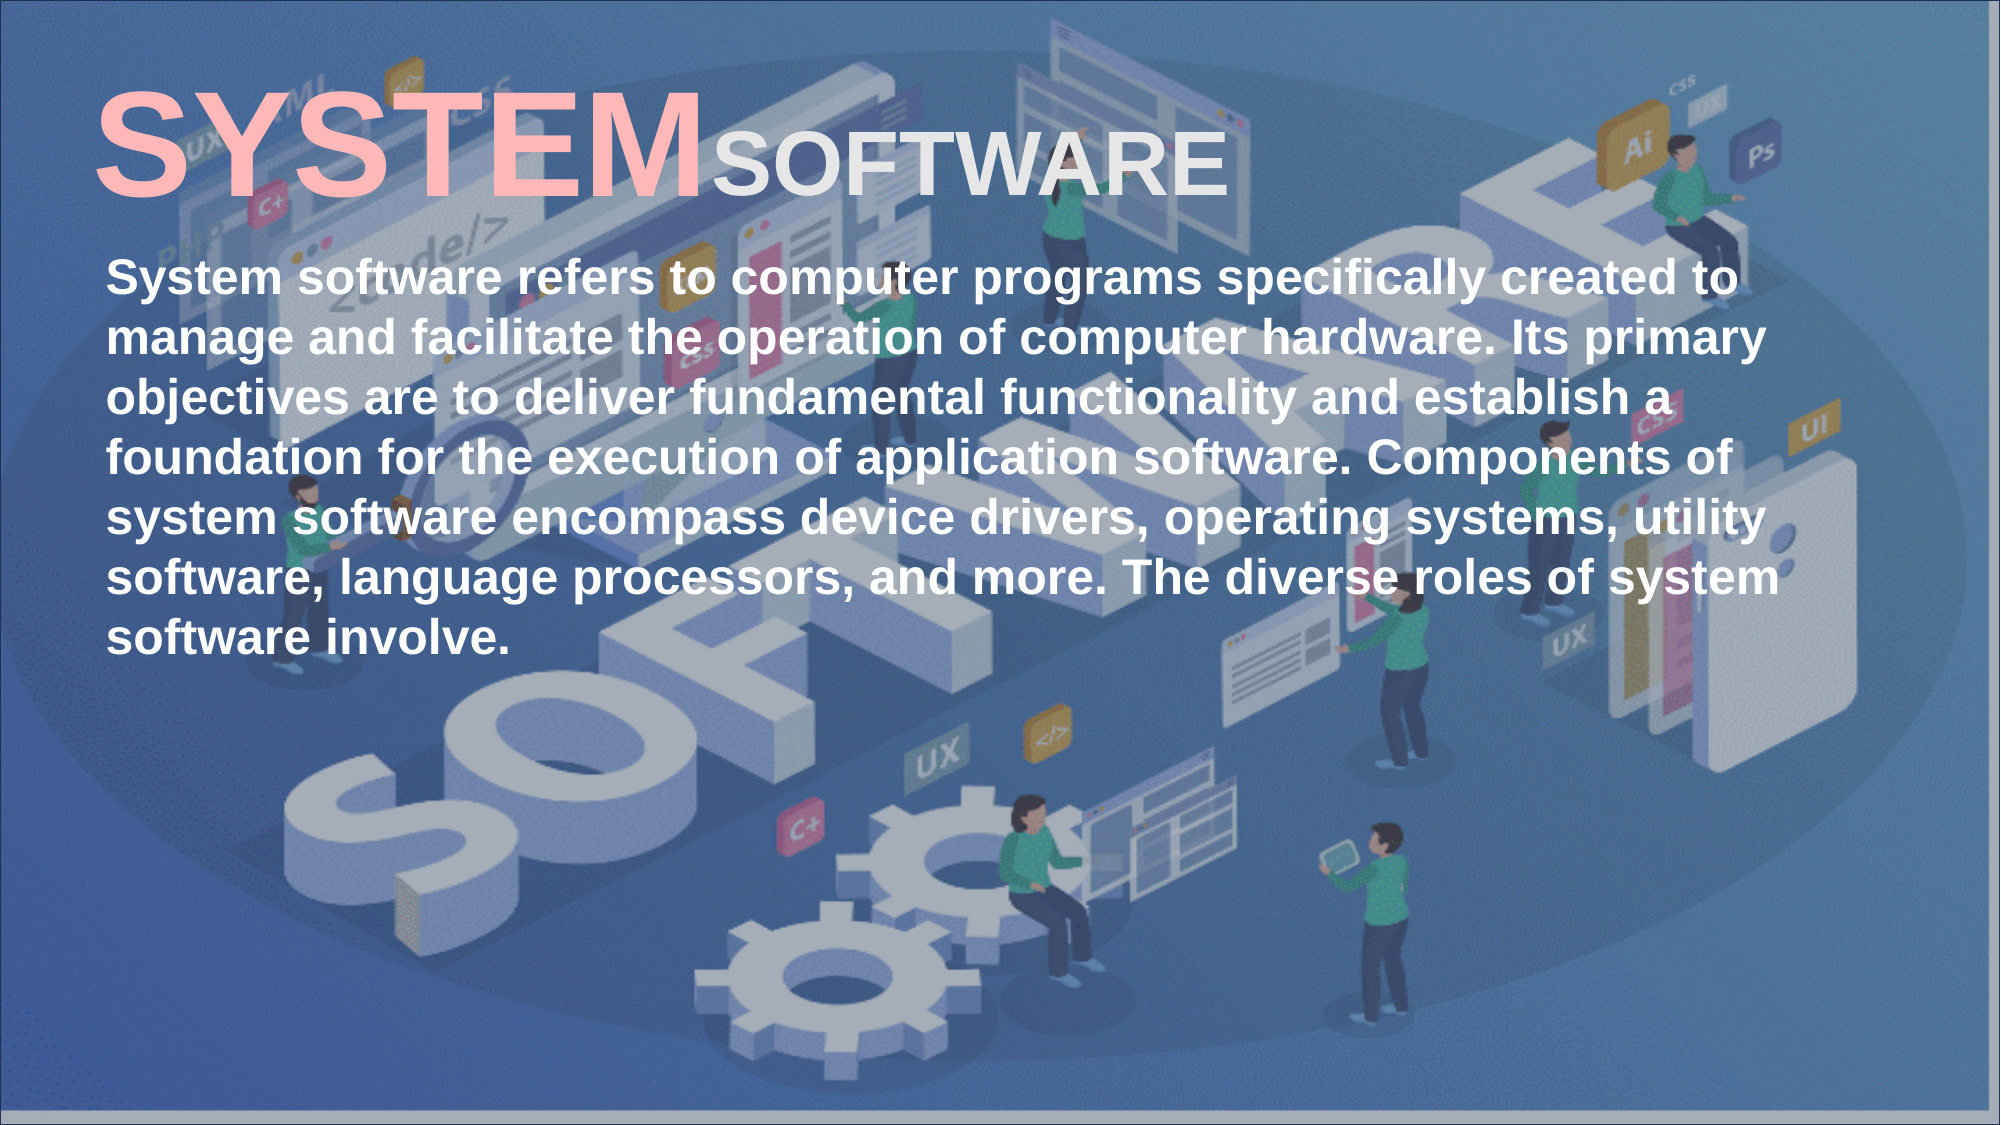

SYSTEM
SOFTWARE
System software refers to computer programs specifically created to manage and facilitate the operation of computer hardware. Its primary objectives are to deliver fundamental functionality and establish a foundation for the execution of application software. Components of system software encompass device drivers, operating systems, utility software, language processors, and more. The diverse roles of system software involve.